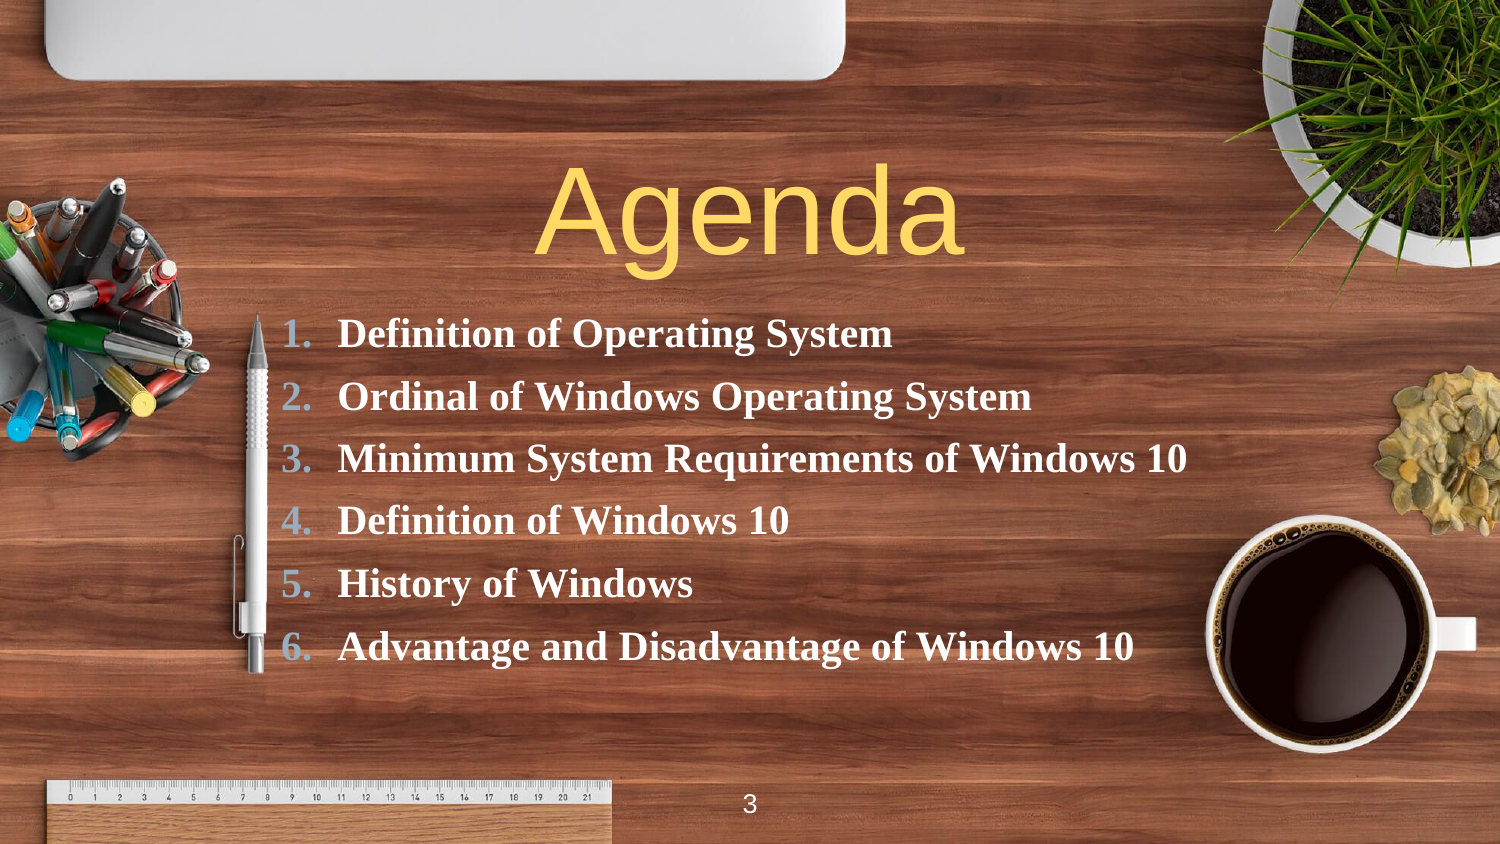

Agenda
Definition of Operating System
Ordinal of Windows Operating System
Minimum System Requirements of Windows 10
Definition of Windows 10
History of Windows
Advantage and Disadvantage of Windows 10
3